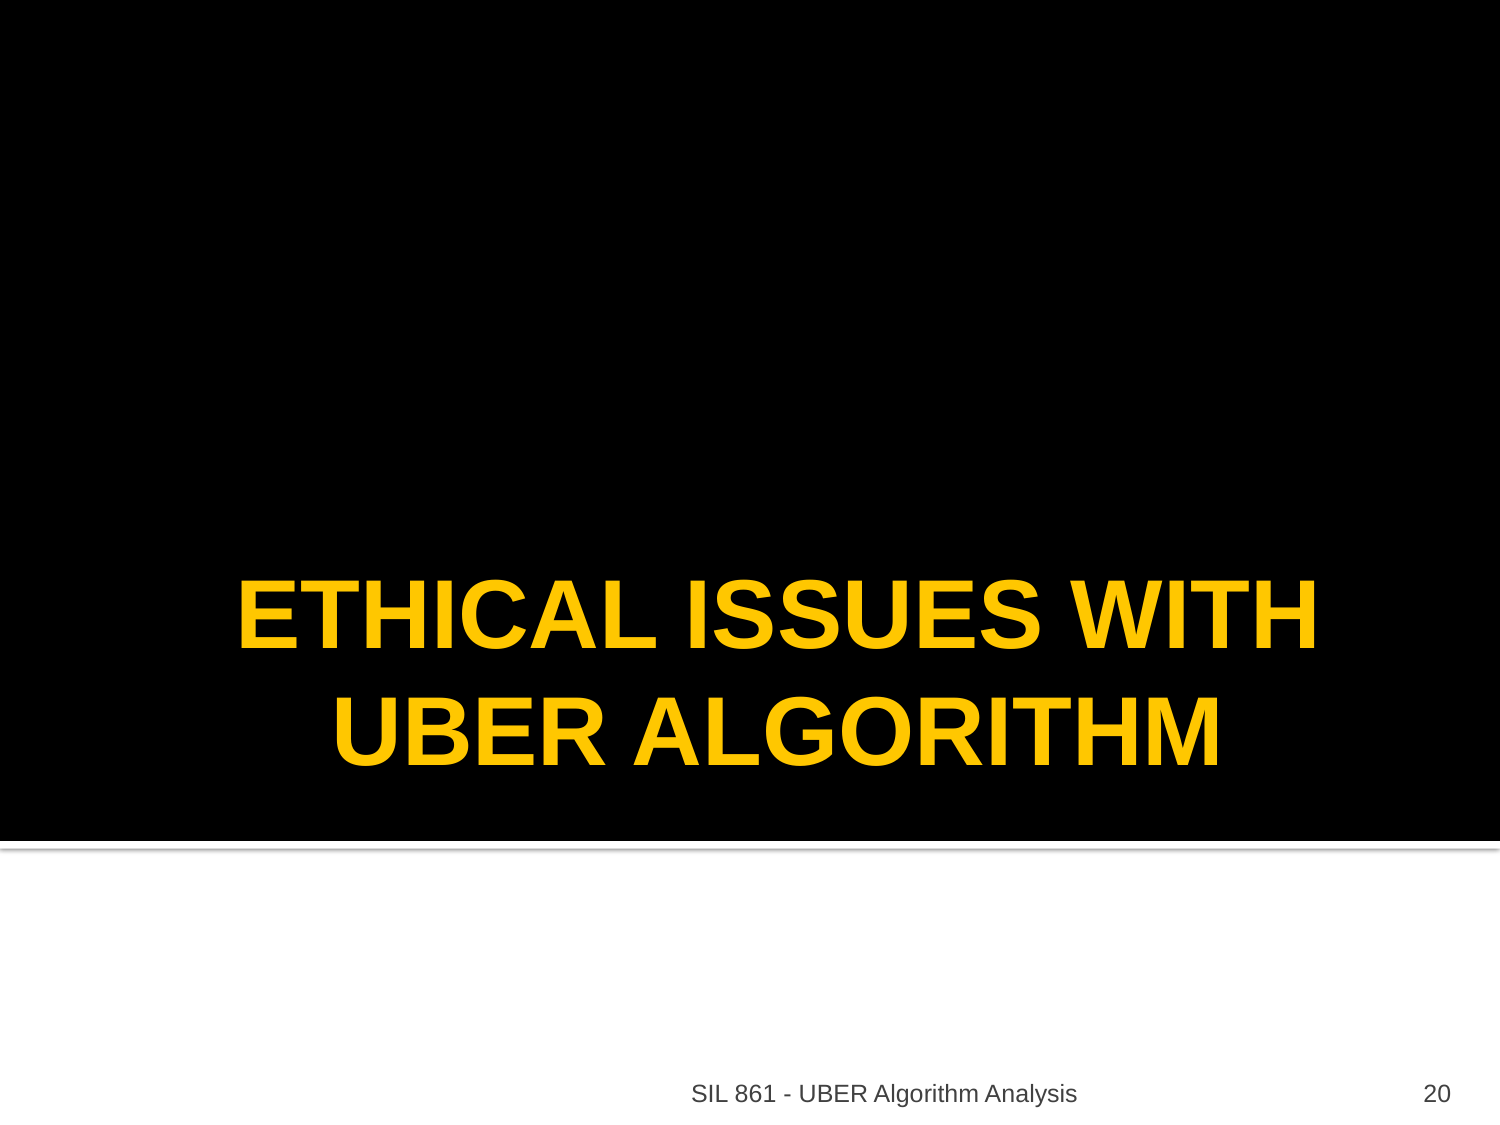

ETHICAL ISSUES WITH UBER ALGORITHM
SIL 861 - UBER Algorithm Analysis
20